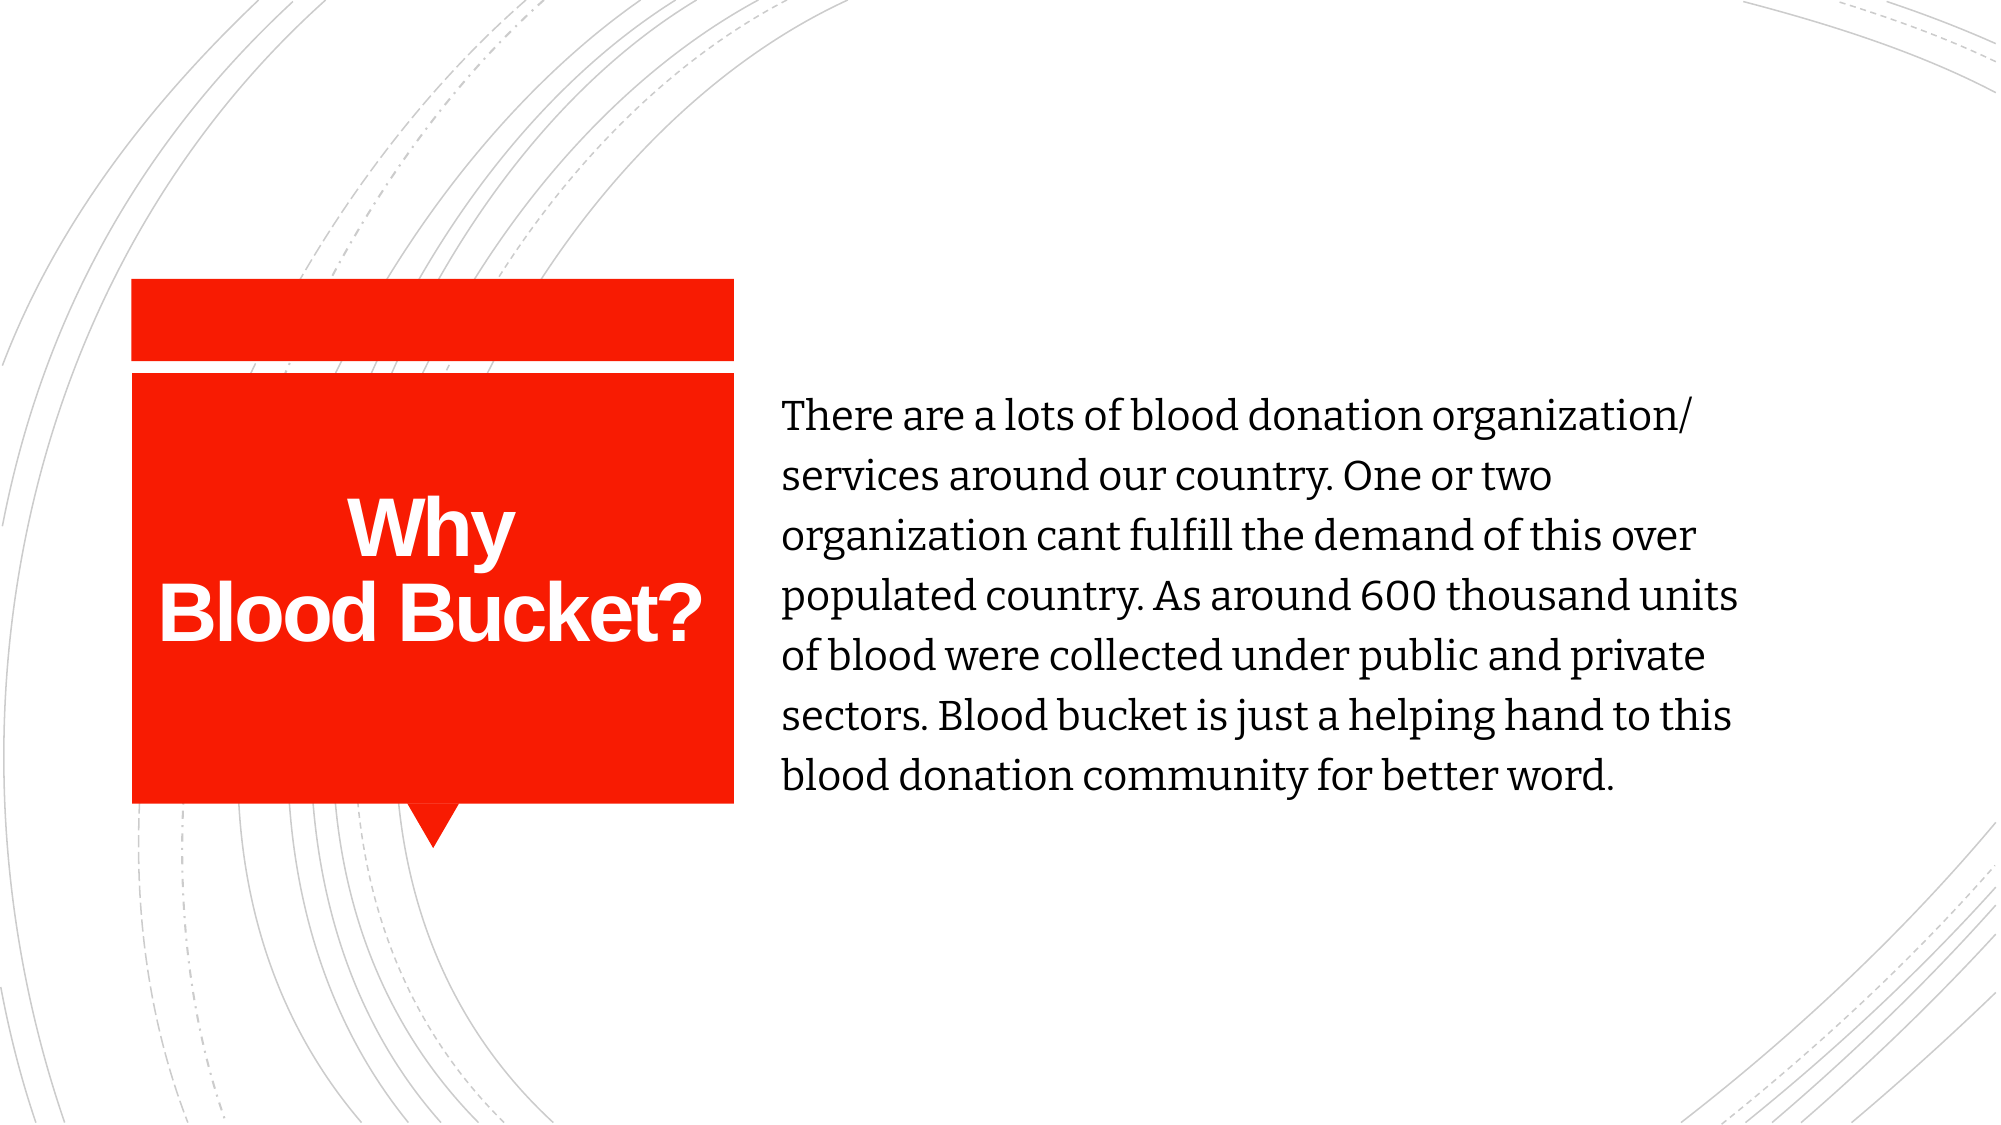

# Why Blood Bucket?
There are a lots of blood donation organization/ services around our country. One or two organization cant fulfill the demand of this over populated country. As around 600 thousand units of blood were collected under public and private sectors. Blood bucket is just a helping hand to this blood donation community for better word.